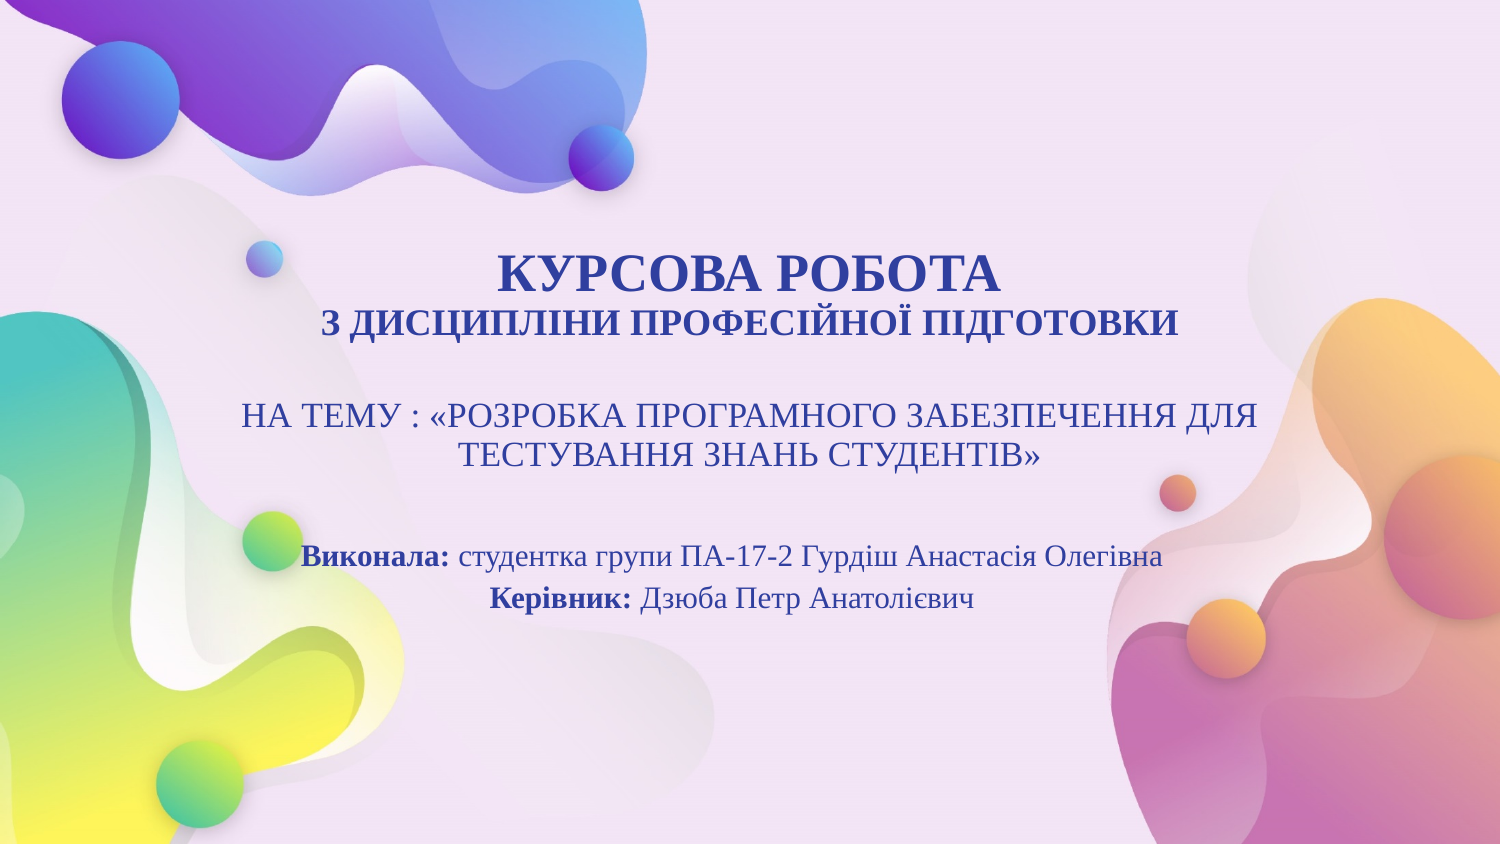

# КУРСОВА РОБОТА З ДИСЦИПЛІНИ ПРОФЕСІЙНОЇ ПІДГОТОВКИ НА ТЕМУ : «РОЗРОБКА ПРОГРАМНОГО ЗАБЕЗПЕЧЕННЯ ДЛЯ ТЕСТУВАННЯ ЗНАНЬ СТУДЕНТІВ»
Виконала: студентка групи ПА-17-2 Гурдіш Анастасія Олегівна
Керівник: Дзюба Петр Анатолієвич